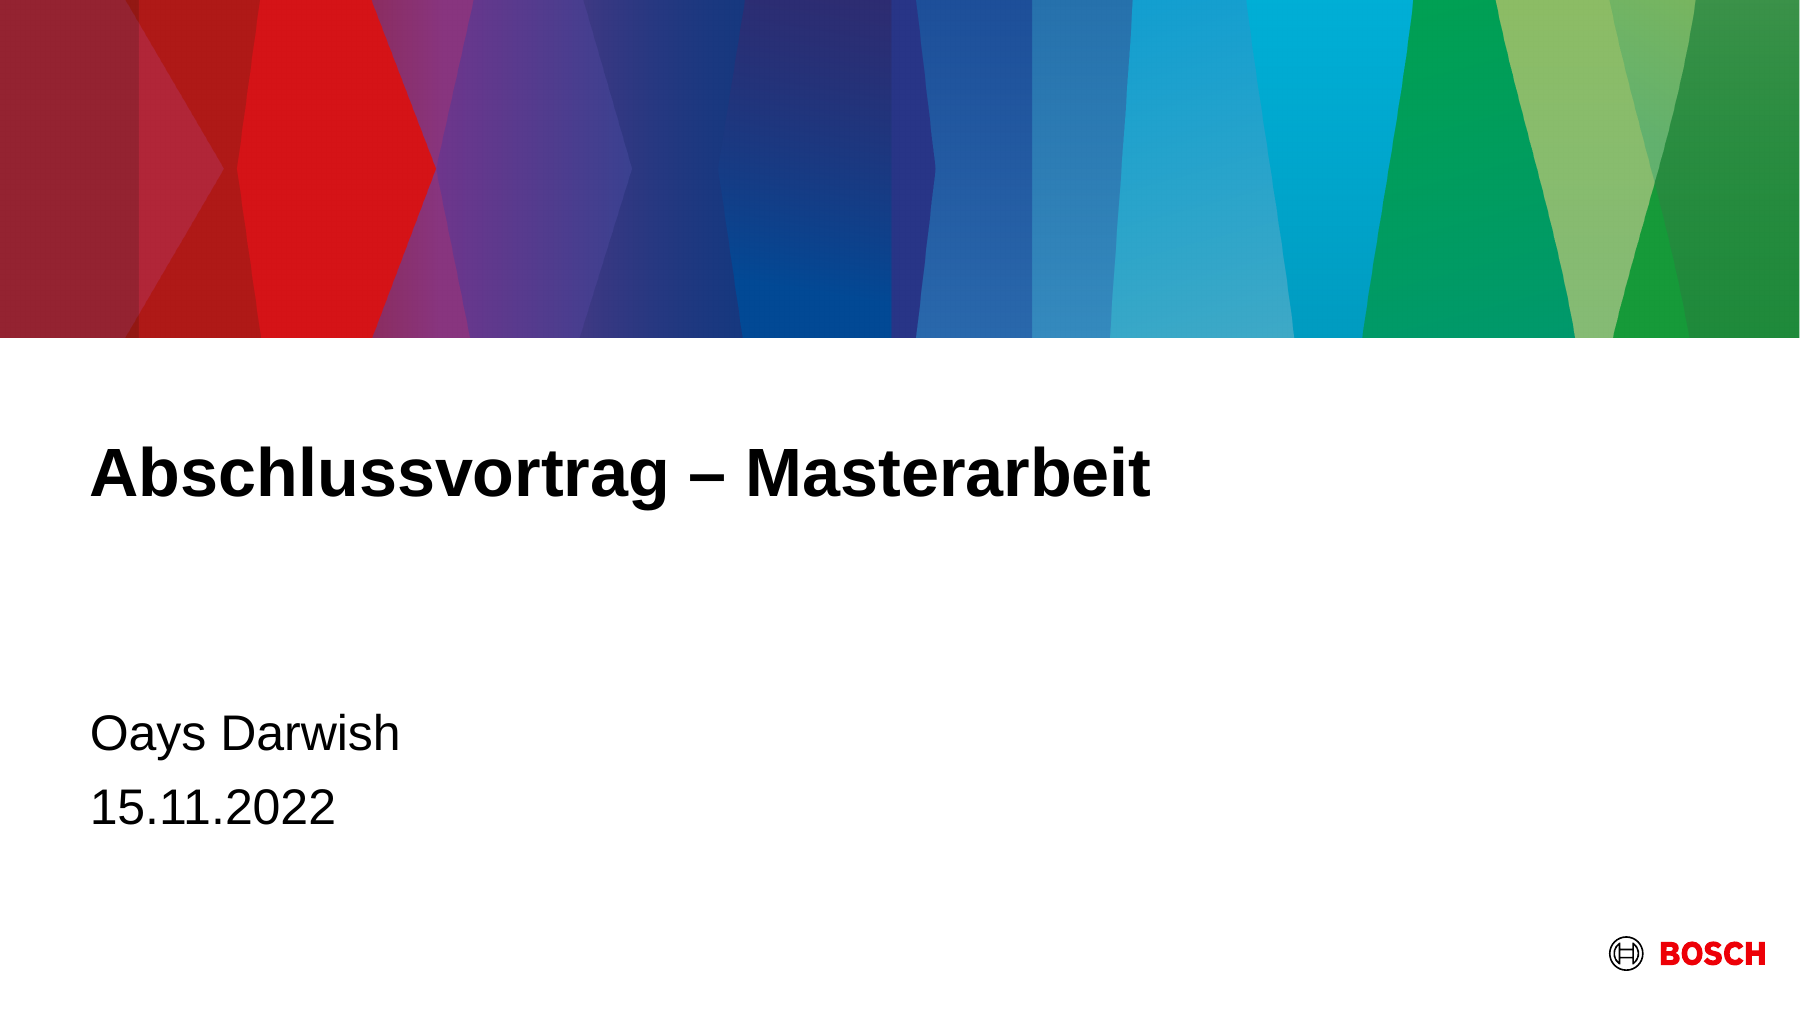

# Abschlussvortrag – Masterarbeit
Oays Darwish
15.11.2022